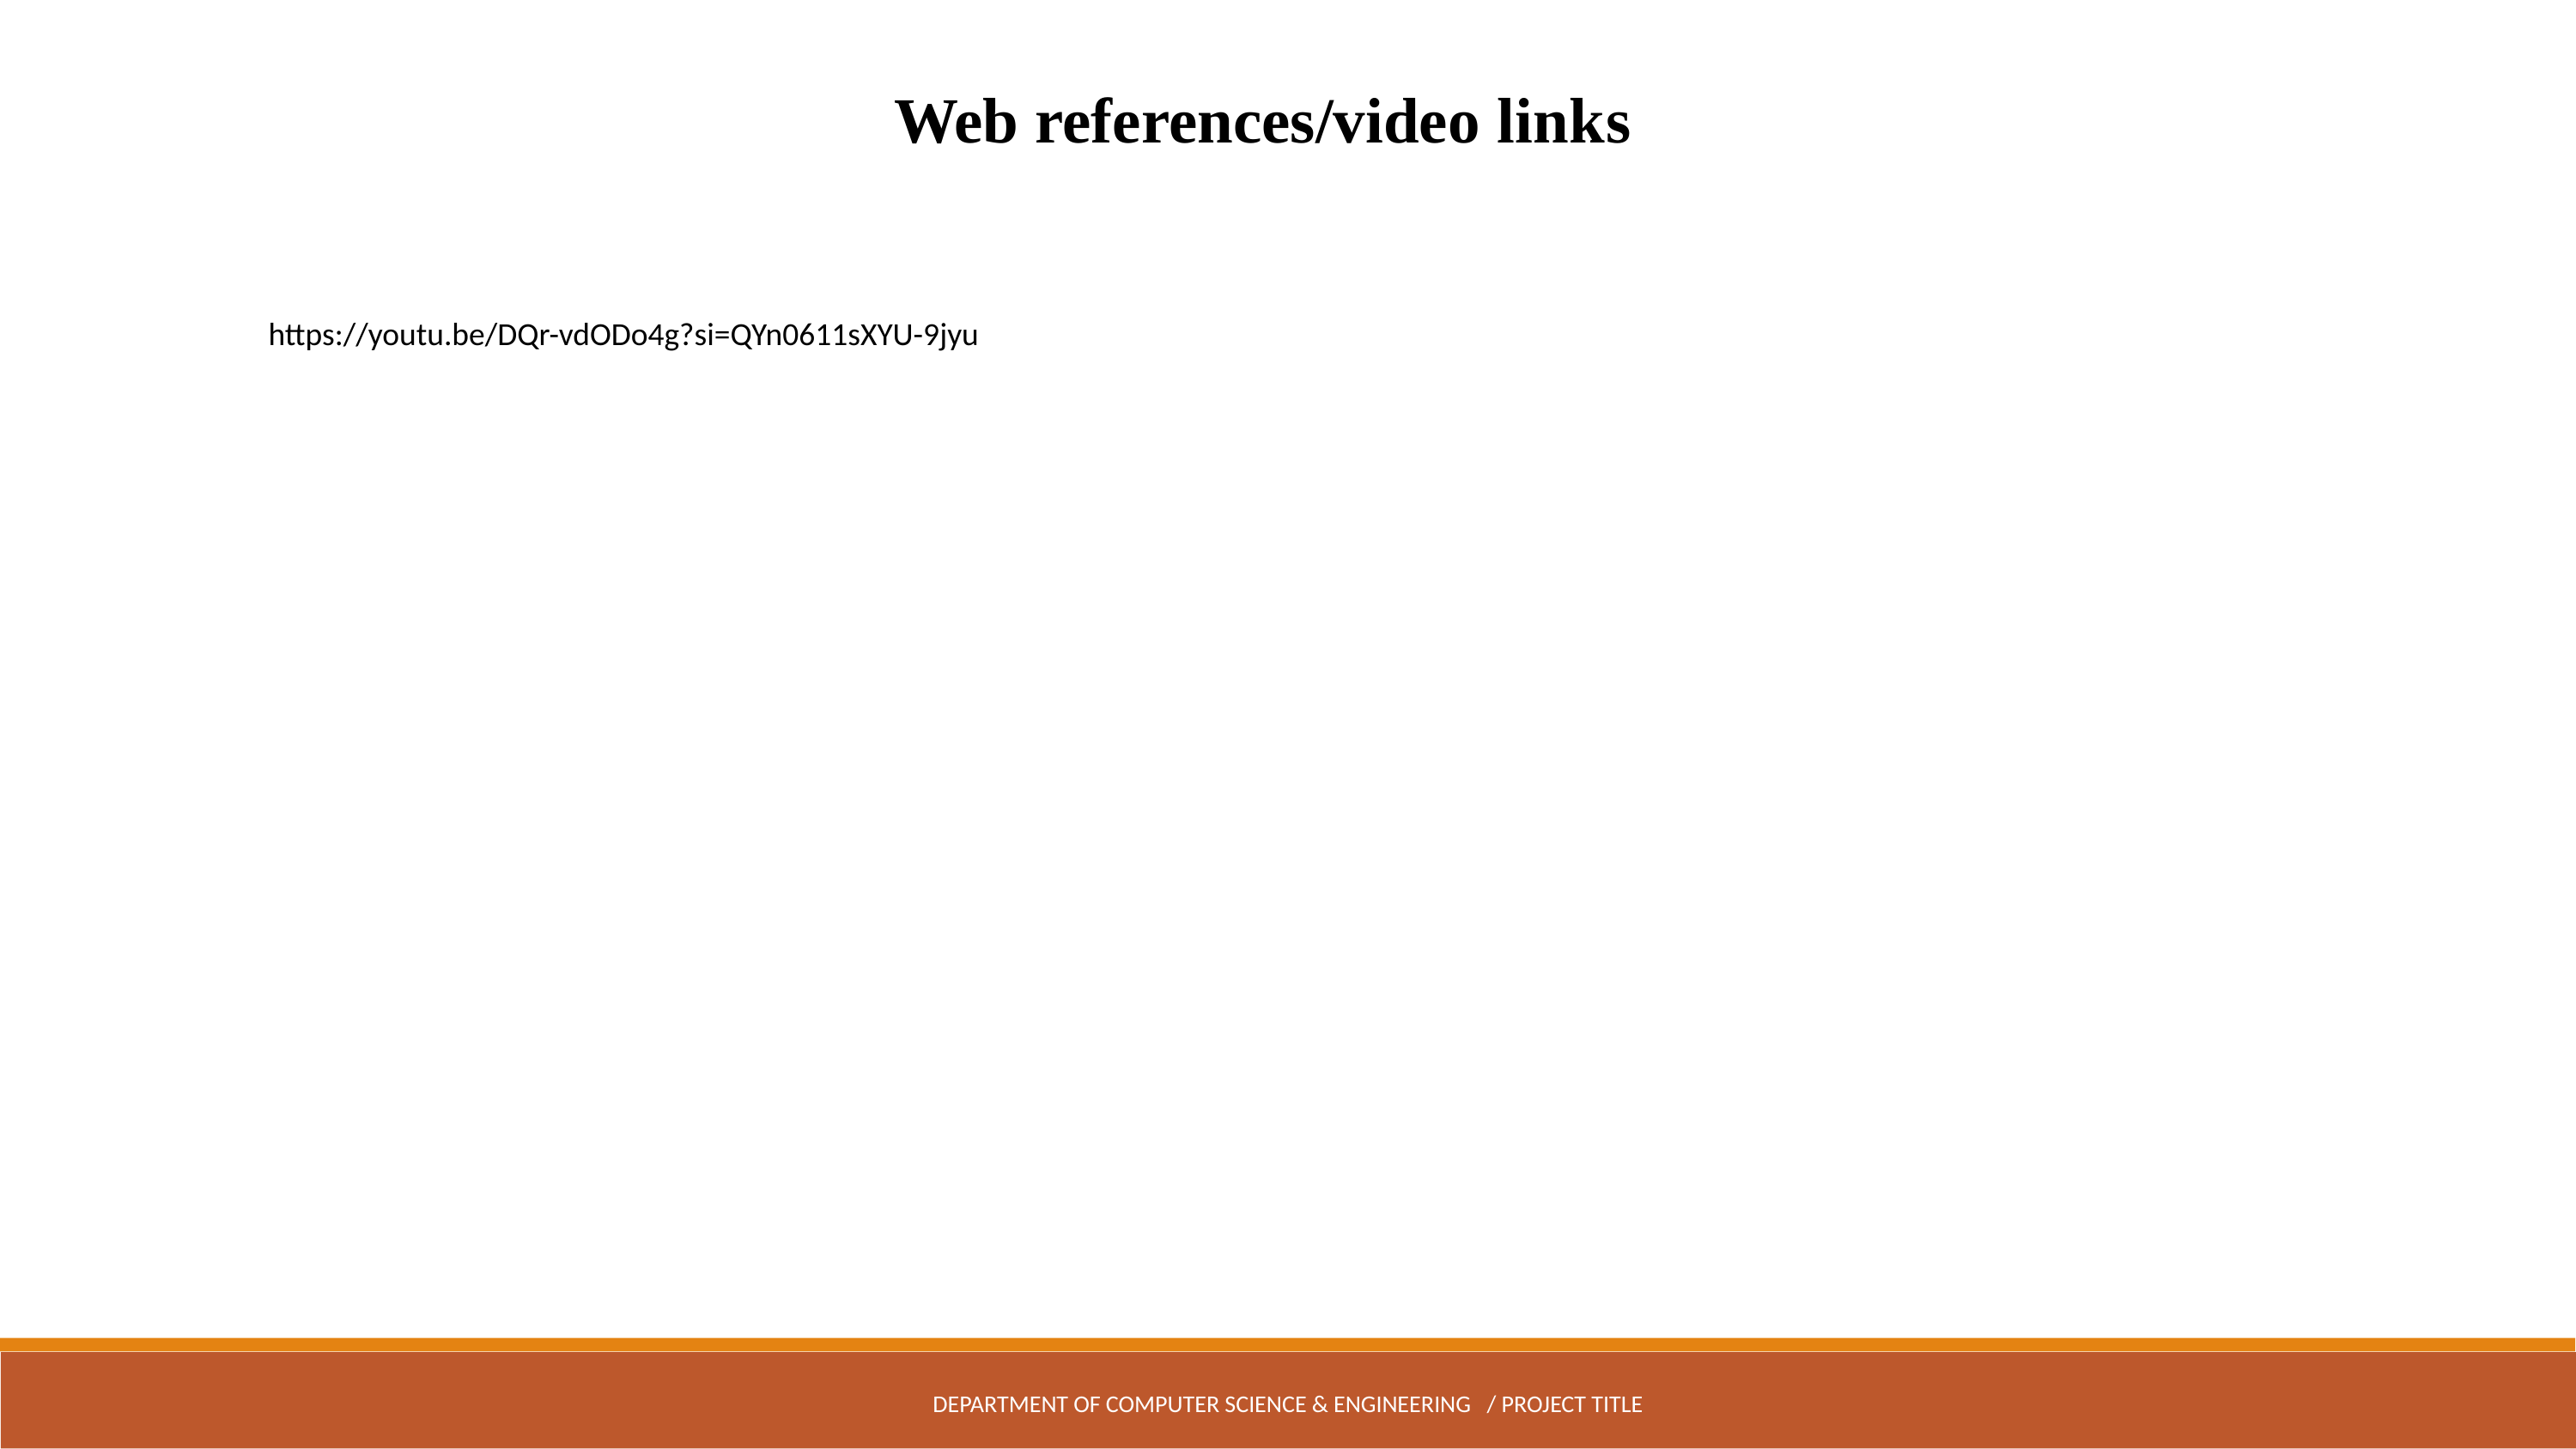

DEPARTMENT OF COMPUTER SCIENCE & ENGINEERING   / PROJECT TITLE
35
Web references/video links
https://youtu.be/DQr-vdODo4g?si=QYn0611sXYU-9jyu